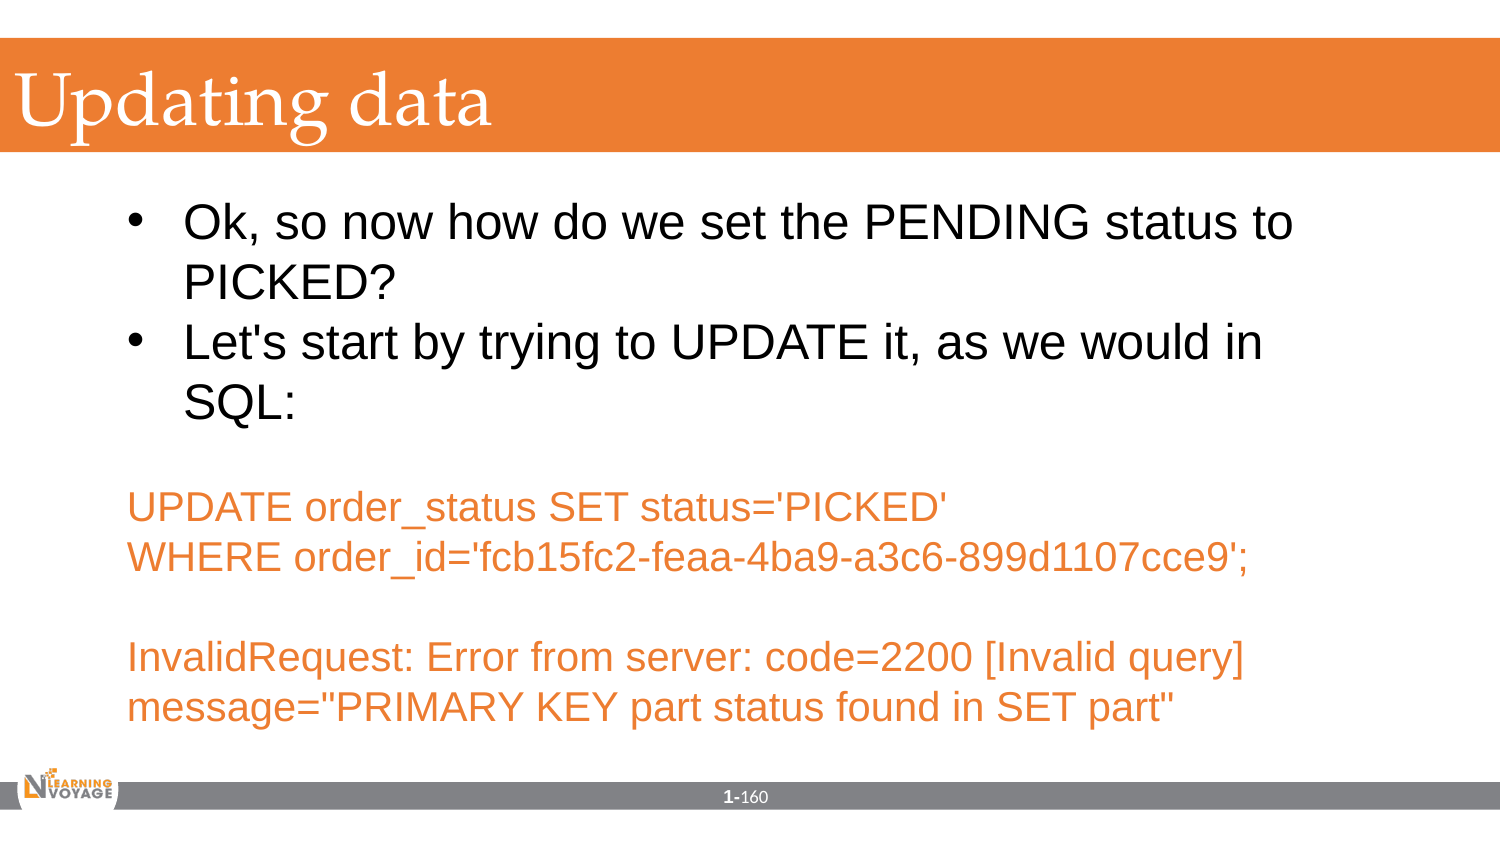

Updating data
Ok, so now how do we set the PENDING status to PICKED?
Let's start by trying to UPDATE it, as we would in SQL:

UPDATE order_status SET status='PICKED'
WHERE order_id='fcb15fc2-feaa-4ba9-a3c6-899d1107cce9';

InvalidRequest: Error from server: code=2200 [Invalid query] message="PRIMARY KEY part status found in SET part"
1-160